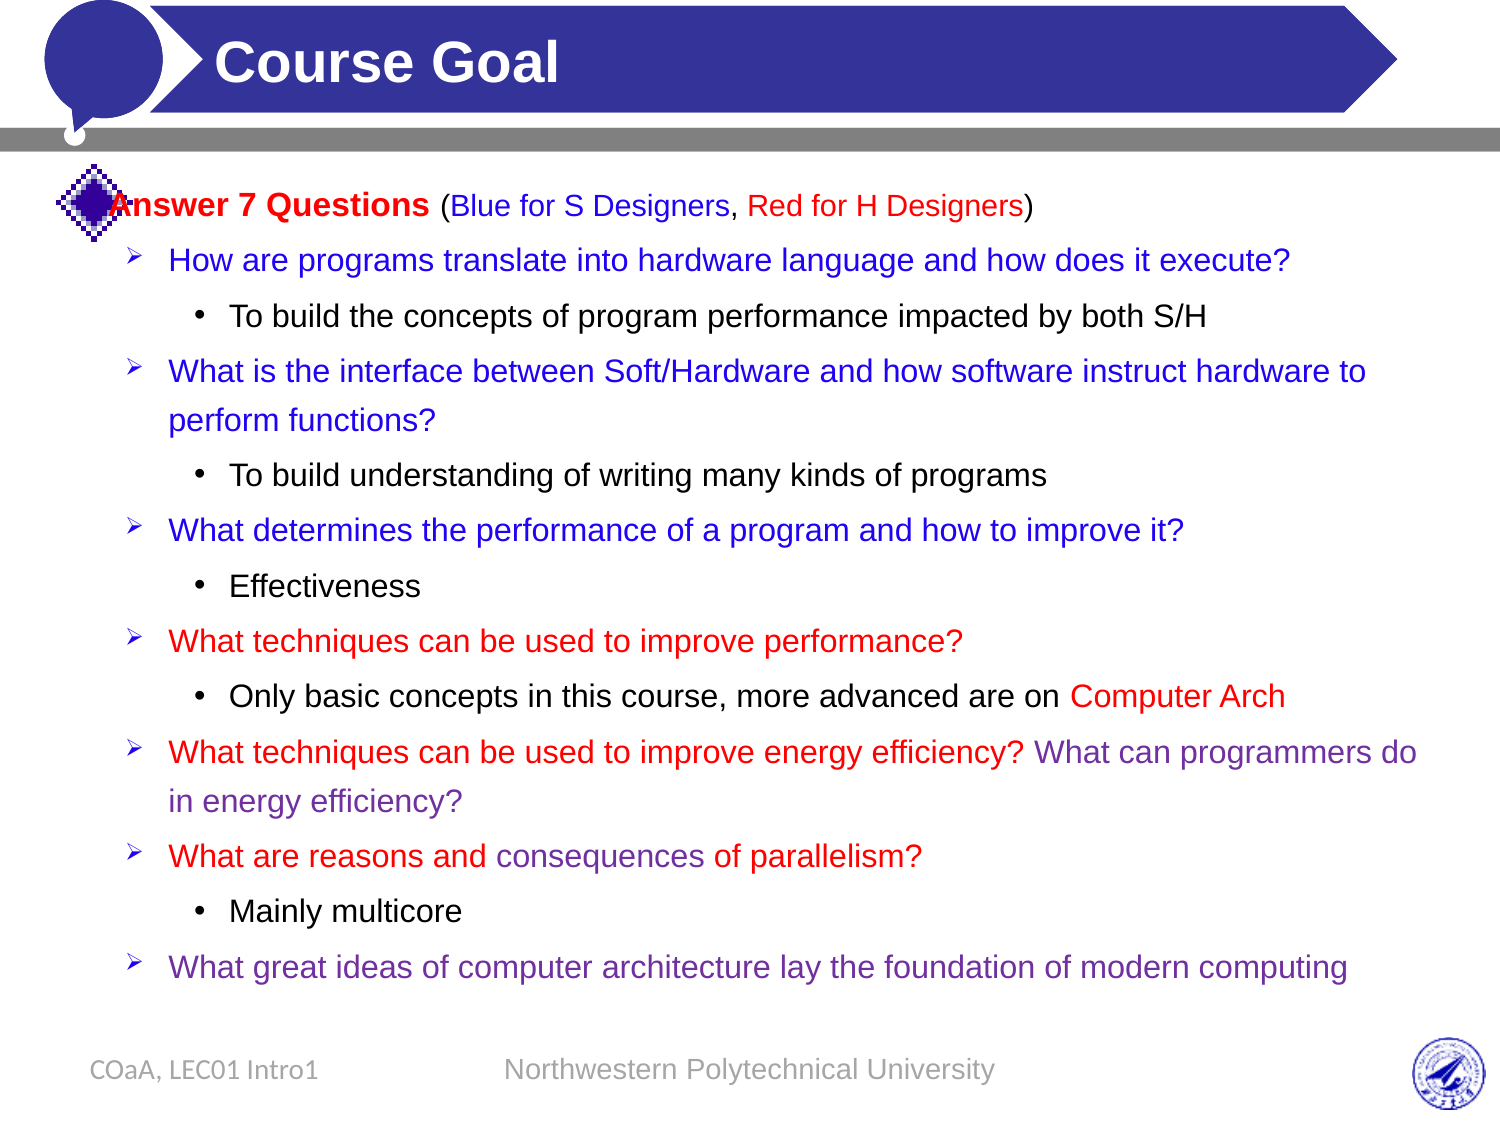

# Course Goal

Answer 7 Questions (Blue for S Designers, Red for H Designers)
How are programs translate into hardware language and how does it execute?
To build the concepts of program performance impacted by both S/H
What is the interface between Soft/Hardware and how software instruct hardware to perform functions?
To build understanding of writing many kinds of programs
What determines the performance of a program and how to improve it?
Effectiveness
What techniques can be used to improve performance?
Only basic concepts in this course, more advanced are on Computer Arch
What techniques can be used to improve energy efficiency? What can programmers do in energy efficiency?
What are reasons and consequences of parallelism?
Mainly multicore
What great ideas of computer architecture lay the foundation of modern computing
COaA, LEC01 Intro1
Northwestern Polytechnical University
95